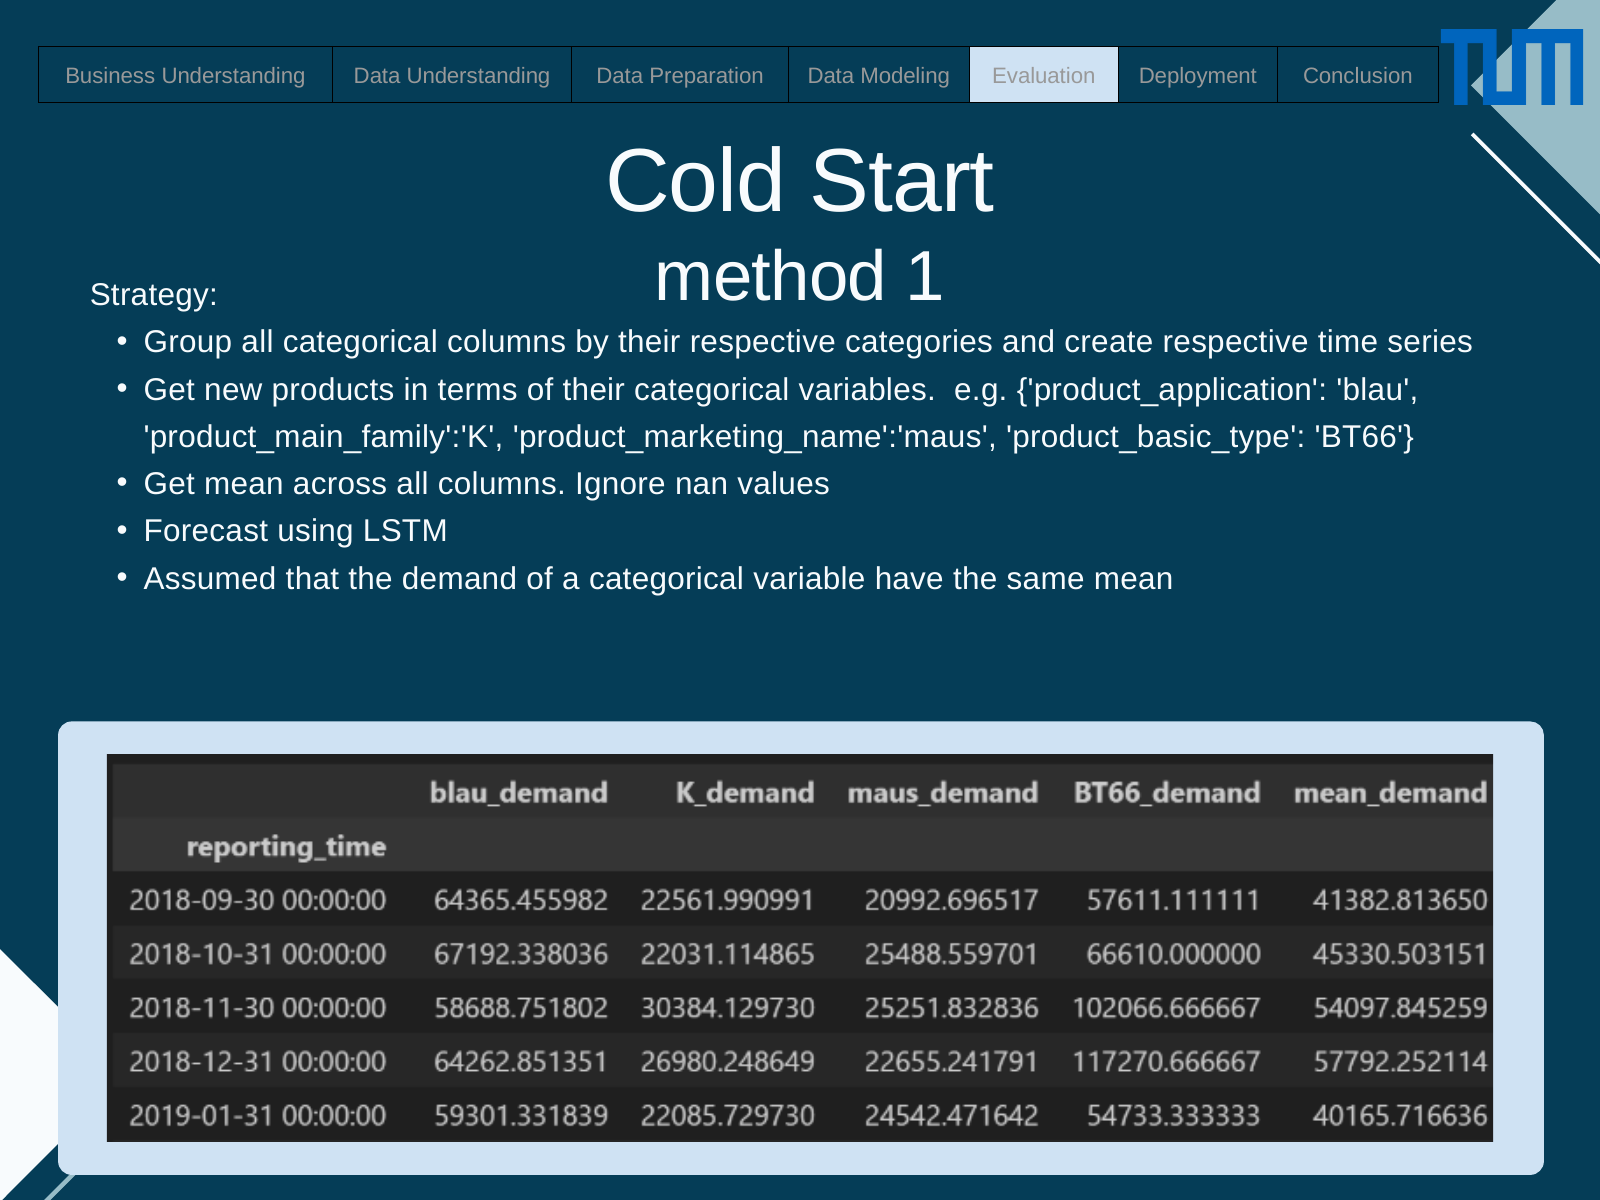

| Business Understanding | Data Understanding | Data Preparation | Data Modeling | Evaluation | Deployment | Conclusion |
| --- | --- | --- | --- | --- | --- | --- |

Cold Start
method 1
Strategy:
Group all categorical columns by their respective categories and create respective time series
Get new products in terms of their categorical variables.  e.g. {'product_application': 'blau', 'product_main_family':'K', 'product_marketing_name':'maus', 'product_basic_type': 'BT66'}
Get mean across all columns. Ignore nan values
Forecast using LSTM
Assumed that the demand of a categorical variable have the same mean